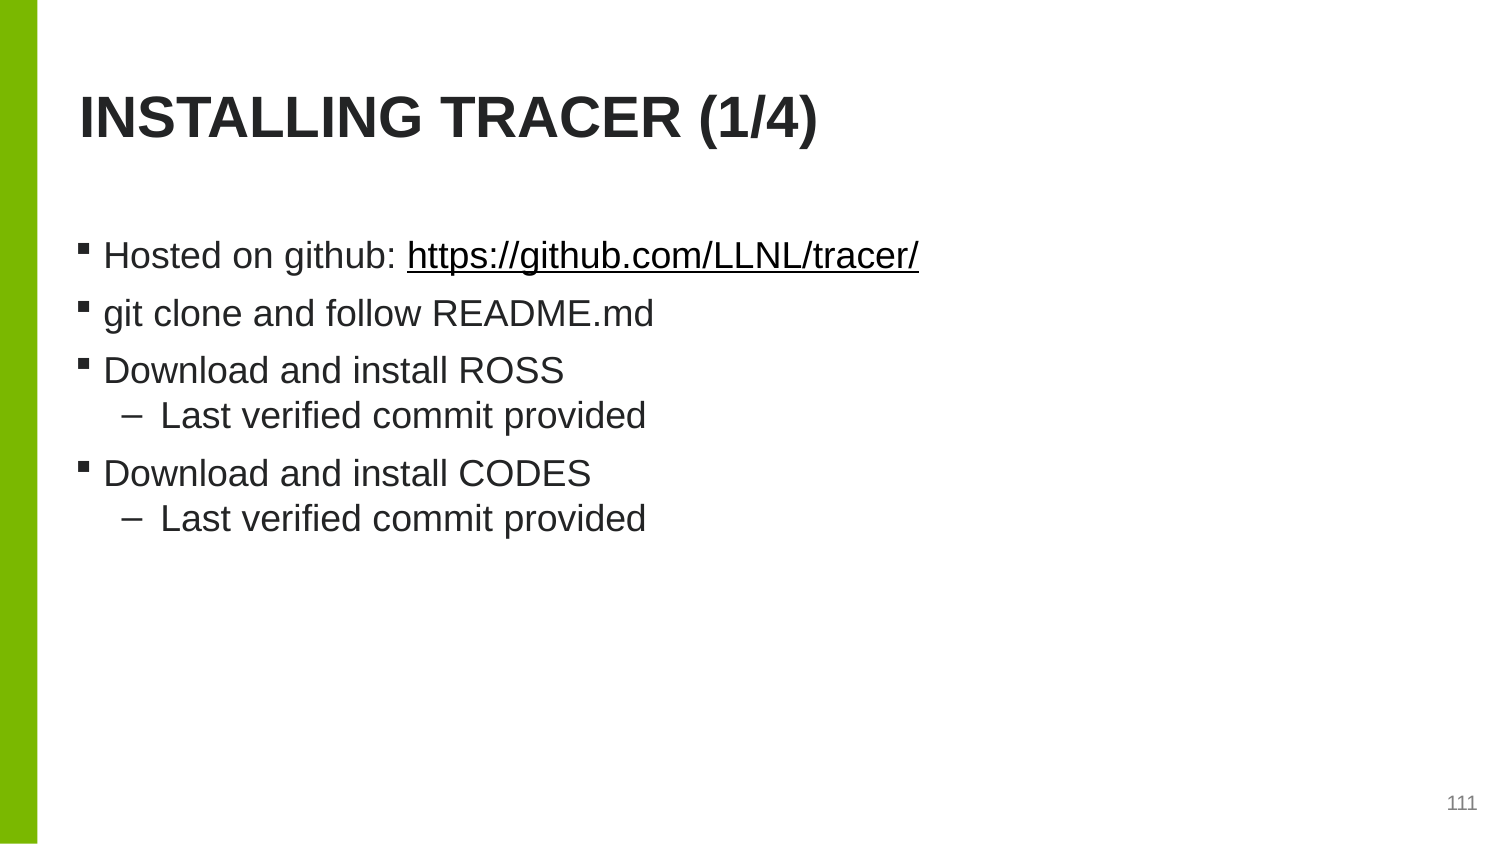

# Installing TraceR (1/4)
Hosted on github: https://github.com/LLNL/tracer/
git clone and follow README.md
Download and install ROSS
Last verified commit provided
Download and install CODES
Last verified commit provided

111